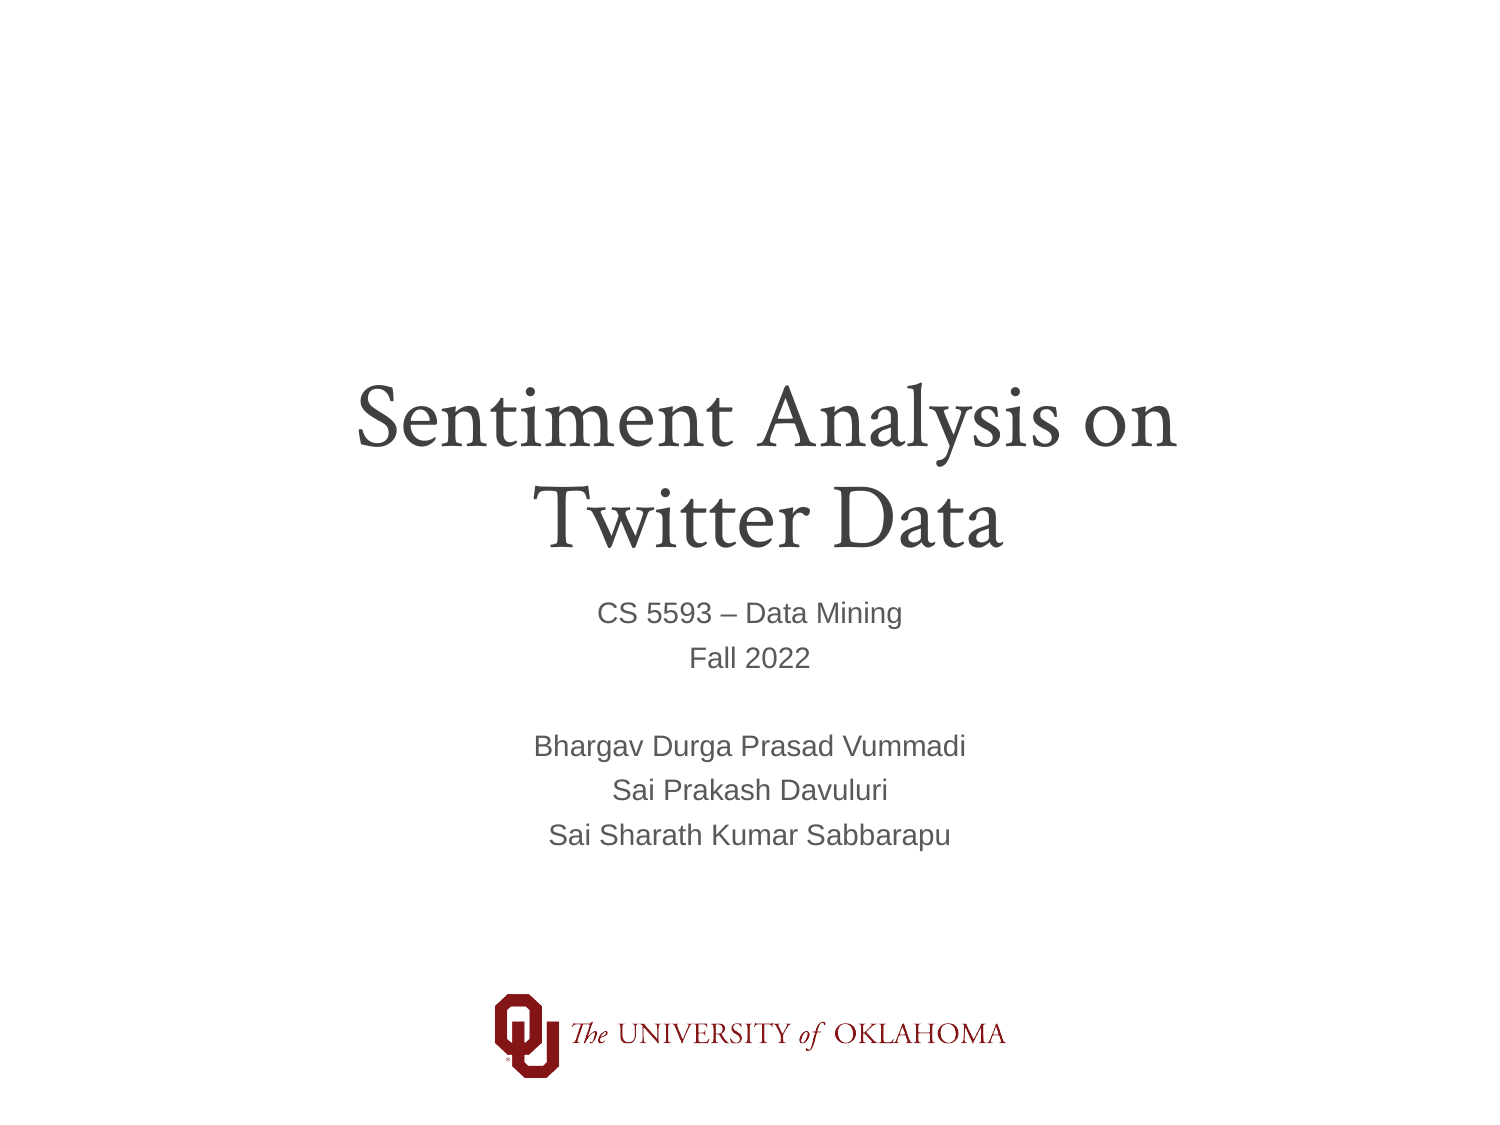

# Sentiment Analysis on Twitter Data
CS 5593 – Data Mining
Fall 2022

Bhargav Durga Prasad Vummadi
Sai Prakash Davuluri
Sai Sharath Kumar Sabbarapu